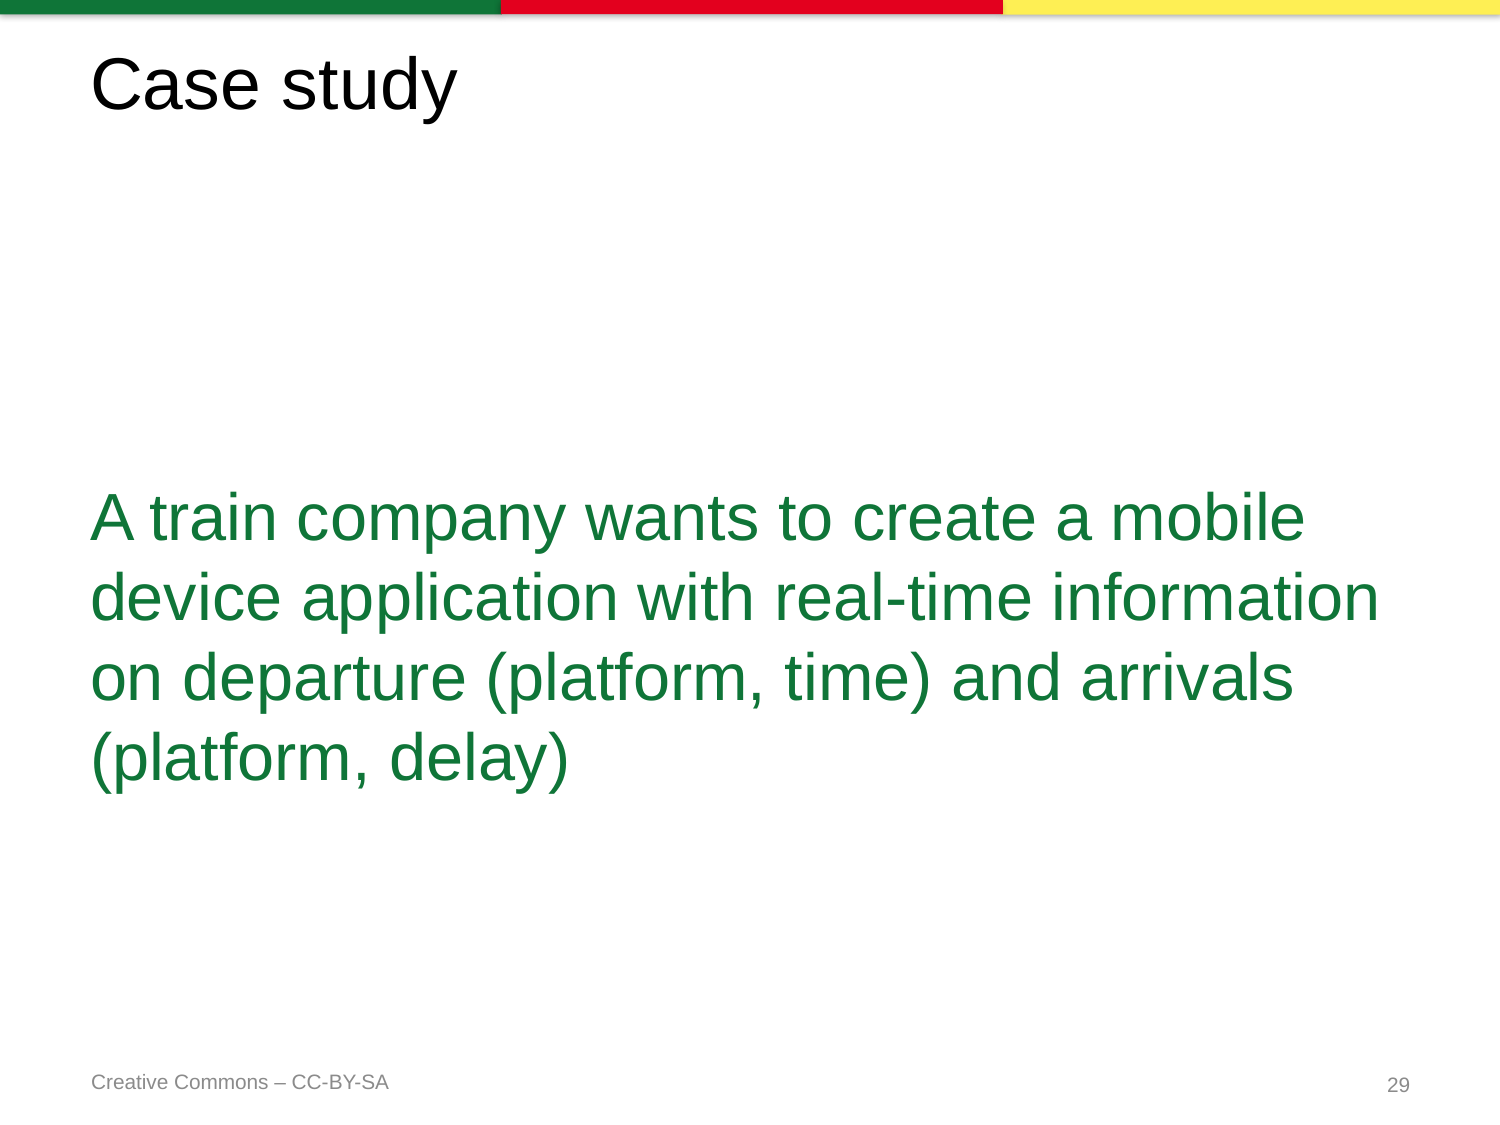

# Case study
A train company wants to create a mobile device application with real-time information on departure (platform, time) and arrivals (platform, delay)
29